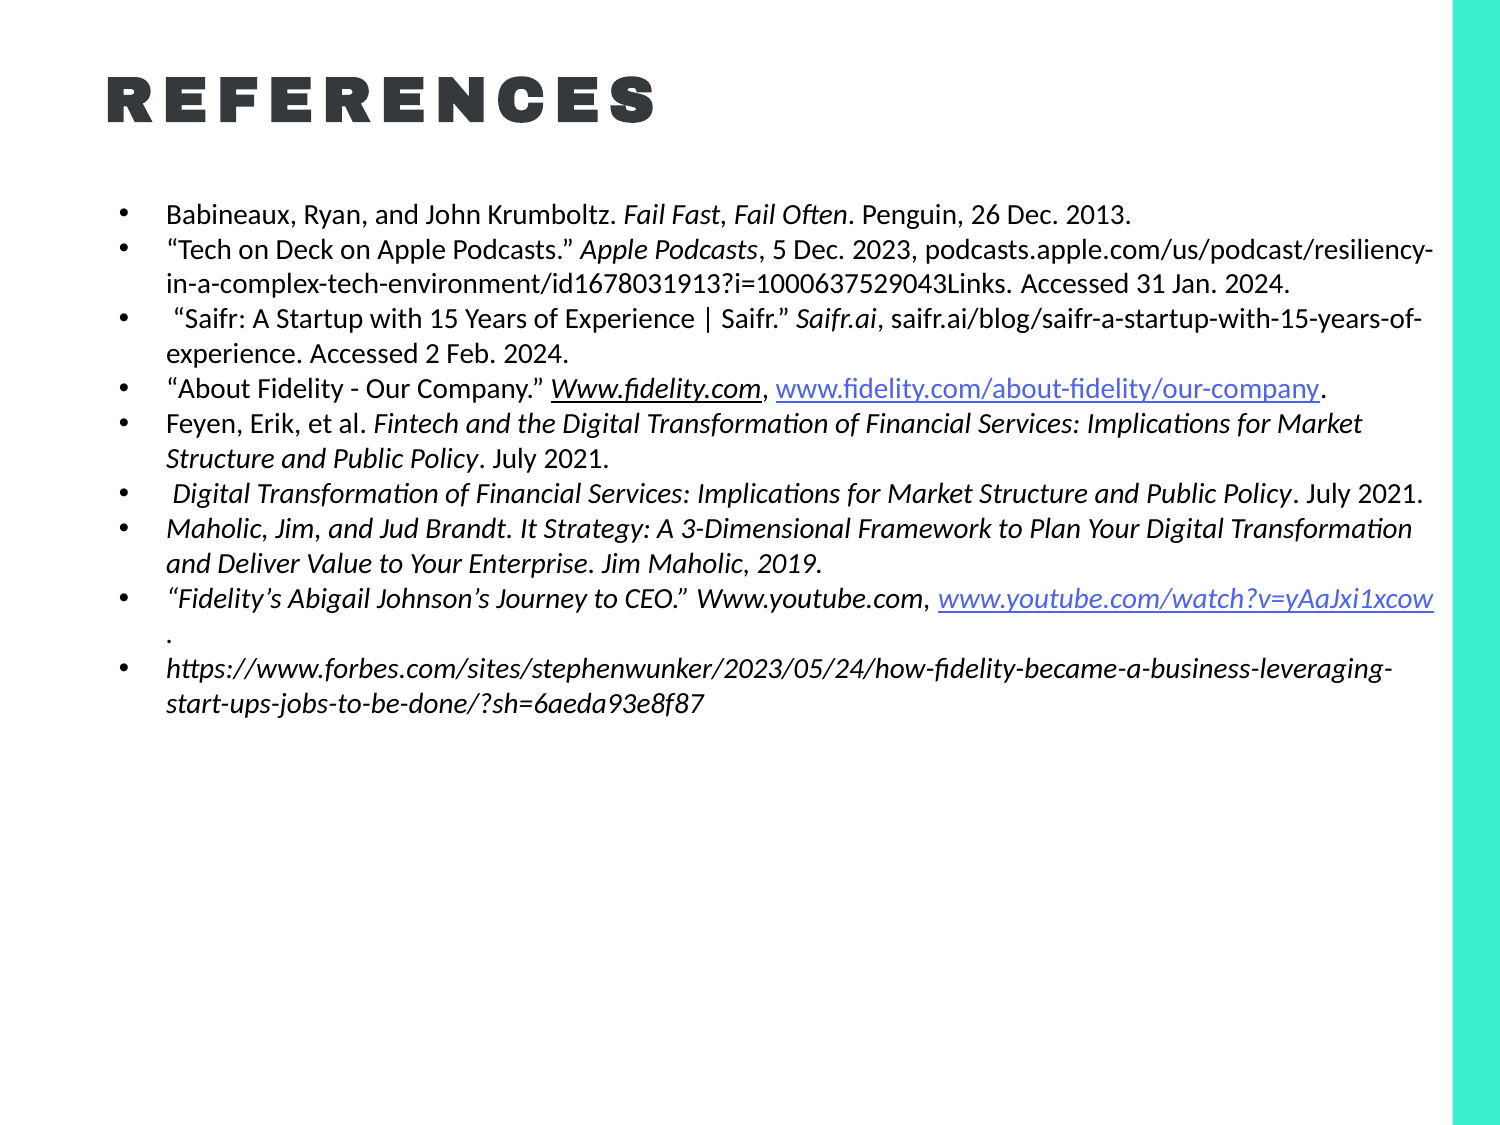

# References
Babineaux, Ryan, and John Krumboltz. Fail Fast, Fail Often. Penguin, 26 Dec. 2013.
‌“‎Tech on Deck on Apple Podcasts.” Apple Podcasts, 5 Dec. 2023, podcasts.apple.com/us/podcast/resiliency-in-a-complex-tech-environment/id1678031913?i=1000637529043Links. Accessed 31 Jan. 2024.
‌ “Saifr: A Startup with 15 Years of Experience | Saifr.” Saifr.ai, saifr.ai/blog/saifr-a-startup-with-15-years-of-experience. Accessed 2 Feb. 2024.
“About Fidelity - Our Company.” Www.fidelity.com, www.fidelity.com/about-fidelity/our-company.
‌Feyen, Erik, et al. Fintech and the Digital Transformation of Financial Services: Implications for Market Structure and Public Policy. July 2021.
 Digital Transformation of Financial Services: Implications for Market Structure and Public Policy. July 2021.
Maholic, Jim, and Jud Brandt. It Strategy: A 3-Dimensional Framework to Plan Your Digital Transformation and Deliver Value to Your Enterprise. Jim Maholic, 2019.
“Fidelity’s Abigail Johnson’s Journey to CEO.” Www.youtube.com, www.youtube.com/watch?v=yAaJxi1xcow.
https://www.forbes.com/sites/stephenwunker/2023/05/24/how-fidelity-became-a-business-leveraging-start-ups-jobs-to-be-done/?sh=6aeda93e8f87